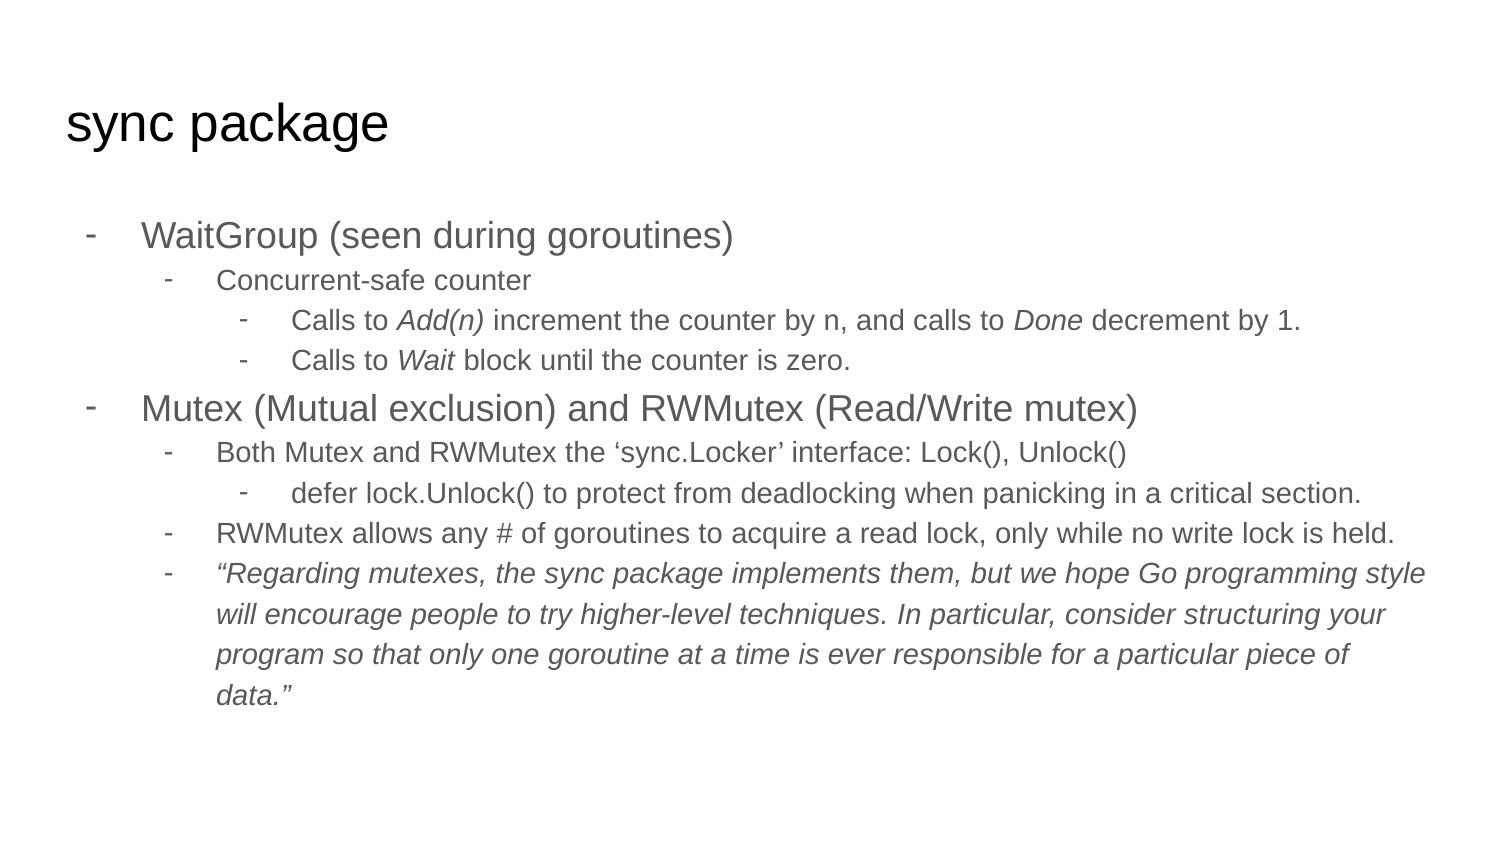

# sync package
WaitGroup (seen during goroutines)
Concurrent-safe counter
Calls to Add(n) increment the counter by n, and calls to Done decrement by 1.
Calls to Wait block until the counter is zero.
Mutex (Mutual exclusion) and RWMutex (Read/Write mutex)
Both Mutex and RWMutex the ‘sync.Locker’ interface: Lock(), Unlock()
defer lock.Unlock() to protect from deadlocking when panicking in a critical section.
RWMutex allows any # of goroutines to acquire a read lock, only while no write lock is held.
“Regarding mutexes, the sync package implements them, but we hope Go programming style will encourage people to try higher-level techniques. In particular, consider structuring your program so that only one goroutine at a time is ever responsible for a particular piece of data.”